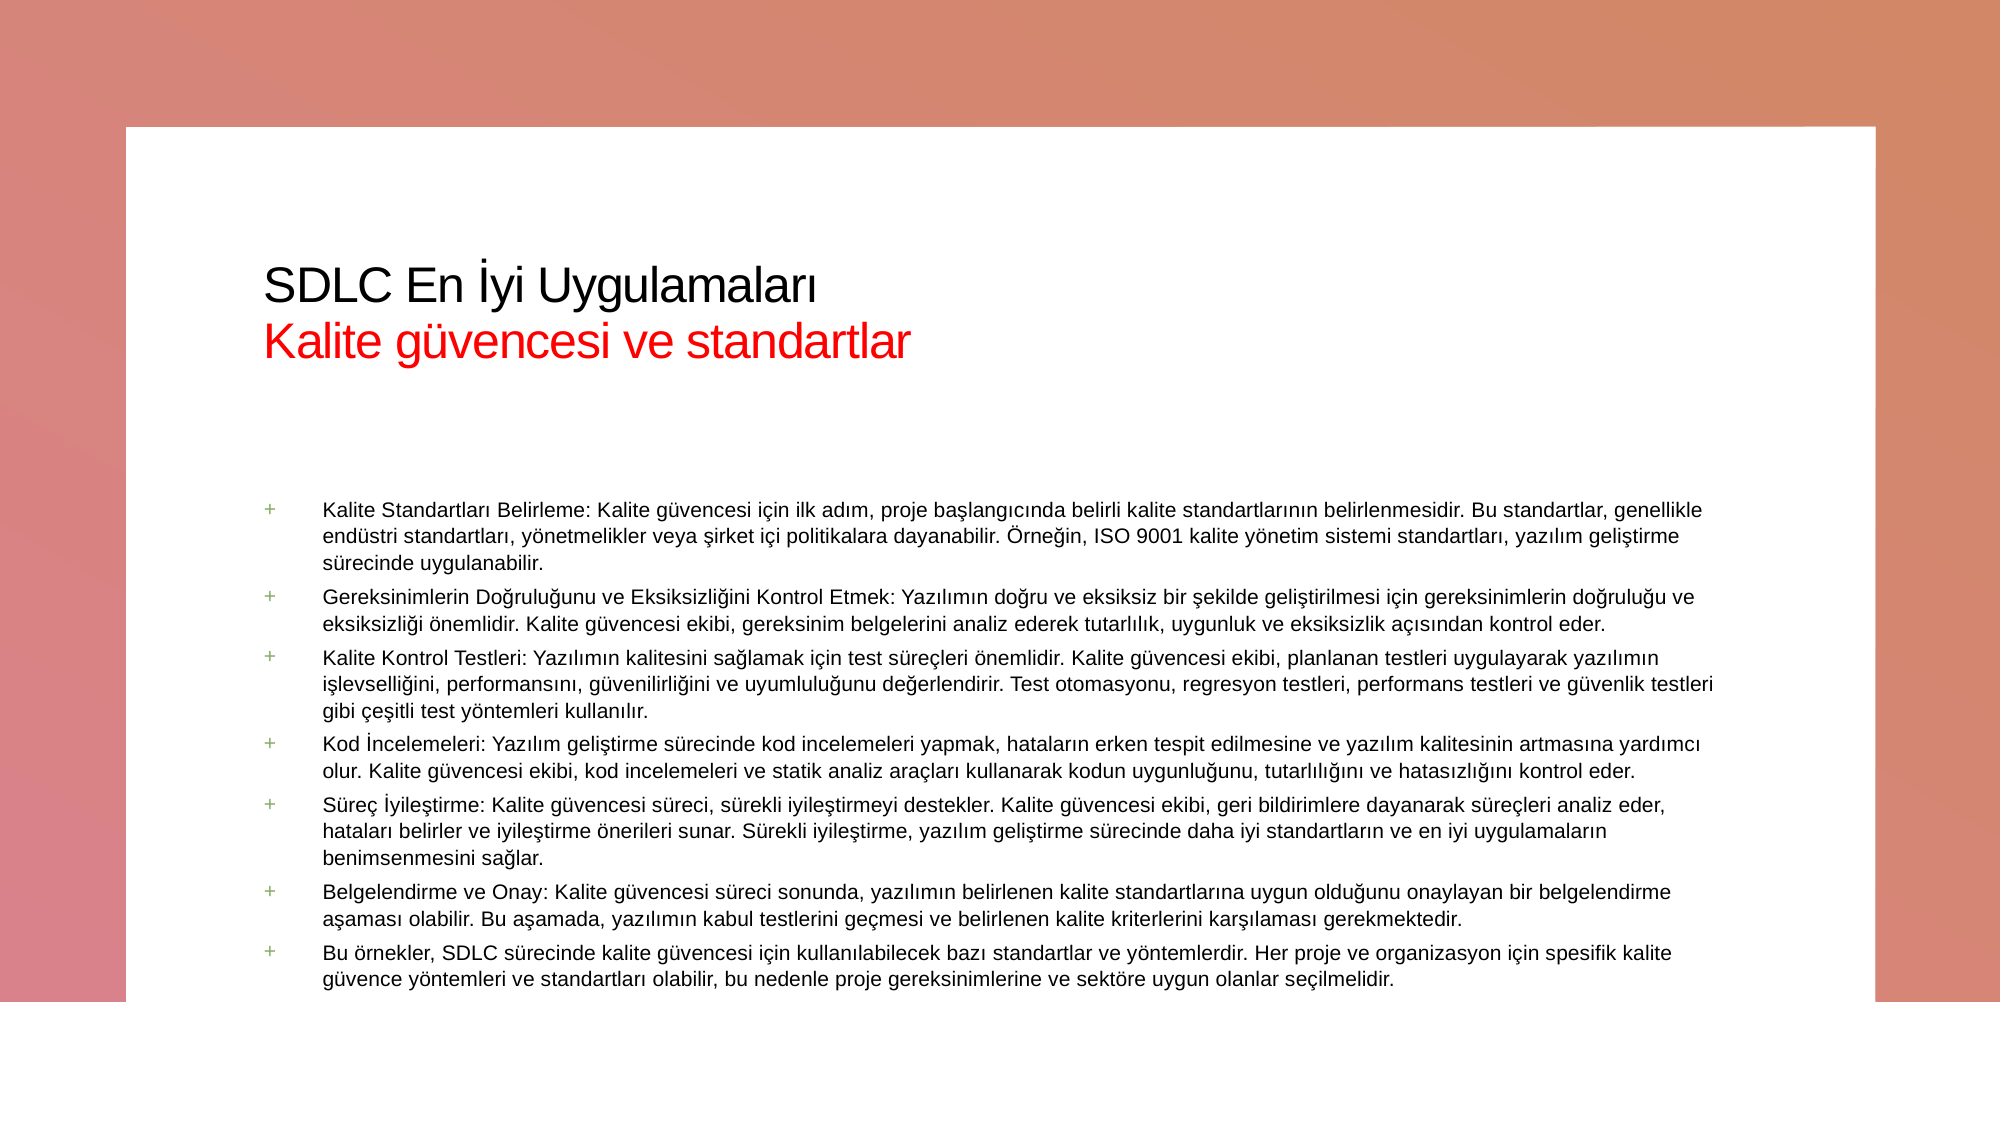

# SDLC En İyi Uygulamaları Kalite güvencesi ve standartlar
Kalite Standartları Belirleme: Kalite güvencesi için ilk adım, proje başlangıcında belirli kalite standartlarının belirlenmesidir. Bu standartlar, genellikle endüstri standartları, yönetmelikler veya şirket içi politikalara dayanabilir. Örneğin, ISO 9001 kalite yönetim sistemi standartları, yazılım geliştirme sürecinde uygulanabilir.
Gereksinimlerin Doğruluğunu ve Eksiksizliğini Kontrol Etmek: Yazılımın doğru ve eksiksiz bir şekilde geliştirilmesi için gereksinimlerin doğruluğu ve eksiksizliği önemlidir. Kalite güvencesi ekibi, gereksinim belgelerini analiz ederek tutarlılık, uygunluk ve eksiksizlik açısından kontrol eder.
Kalite Kontrol Testleri: Yazılımın kalitesini sağlamak için test süreçleri önemlidir. Kalite güvencesi ekibi, planlanan testleri uygulayarak yazılımın işlevselliğini, performansını, güvenilirliğini ve uyumluluğunu değerlendirir. Test otomasyonu, regresyon testleri, performans testleri ve güvenlik testleri gibi çeşitli test yöntemleri kullanılır.
Kod İncelemeleri: Yazılım geliştirme sürecinde kod incelemeleri yapmak, hataların erken tespit edilmesine ve yazılım kalitesinin artmasına yardımcı olur. Kalite güvencesi ekibi, kod incelemeleri ve statik analiz araçları kullanarak kodun uygunluğunu, tutarlılığını ve hatasızlığını kontrol eder.
Süreç İyileştirme: Kalite güvencesi süreci, sürekli iyileştirmeyi destekler. Kalite güvencesi ekibi, geri bildirimlere dayanarak süreçleri analiz eder, hataları belirler ve iyileştirme önerileri sunar. Sürekli iyileştirme, yazılım geliştirme sürecinde daha iyi standartların ve en iyi uygulamaların benimsenmesini sağlar.
Belgelendirme ve Onay: Kalite güvencesi süreci sonunda, yazılımın belirlenen kalite standartlarına uygun olduğunu onaylayan bir belgelendirme aşaması olabilir. Bu aşamada, yazılımın kabul testlerini geçmesi ve belirlenen kalite kriterlerini karşılaması gerekmektedir.
Bu örnekler, SDLC sürecinde kalite güvencesi için kullanılabilecek bazı standartlar ve yöntemlerdir. Her proje ve organizasyon için spesifik kalite güvence yöntemleri ve standartları olabilir, bu nedenle proje gereksinimlerine ve sektöre uygun olanlar seçilmelidir.